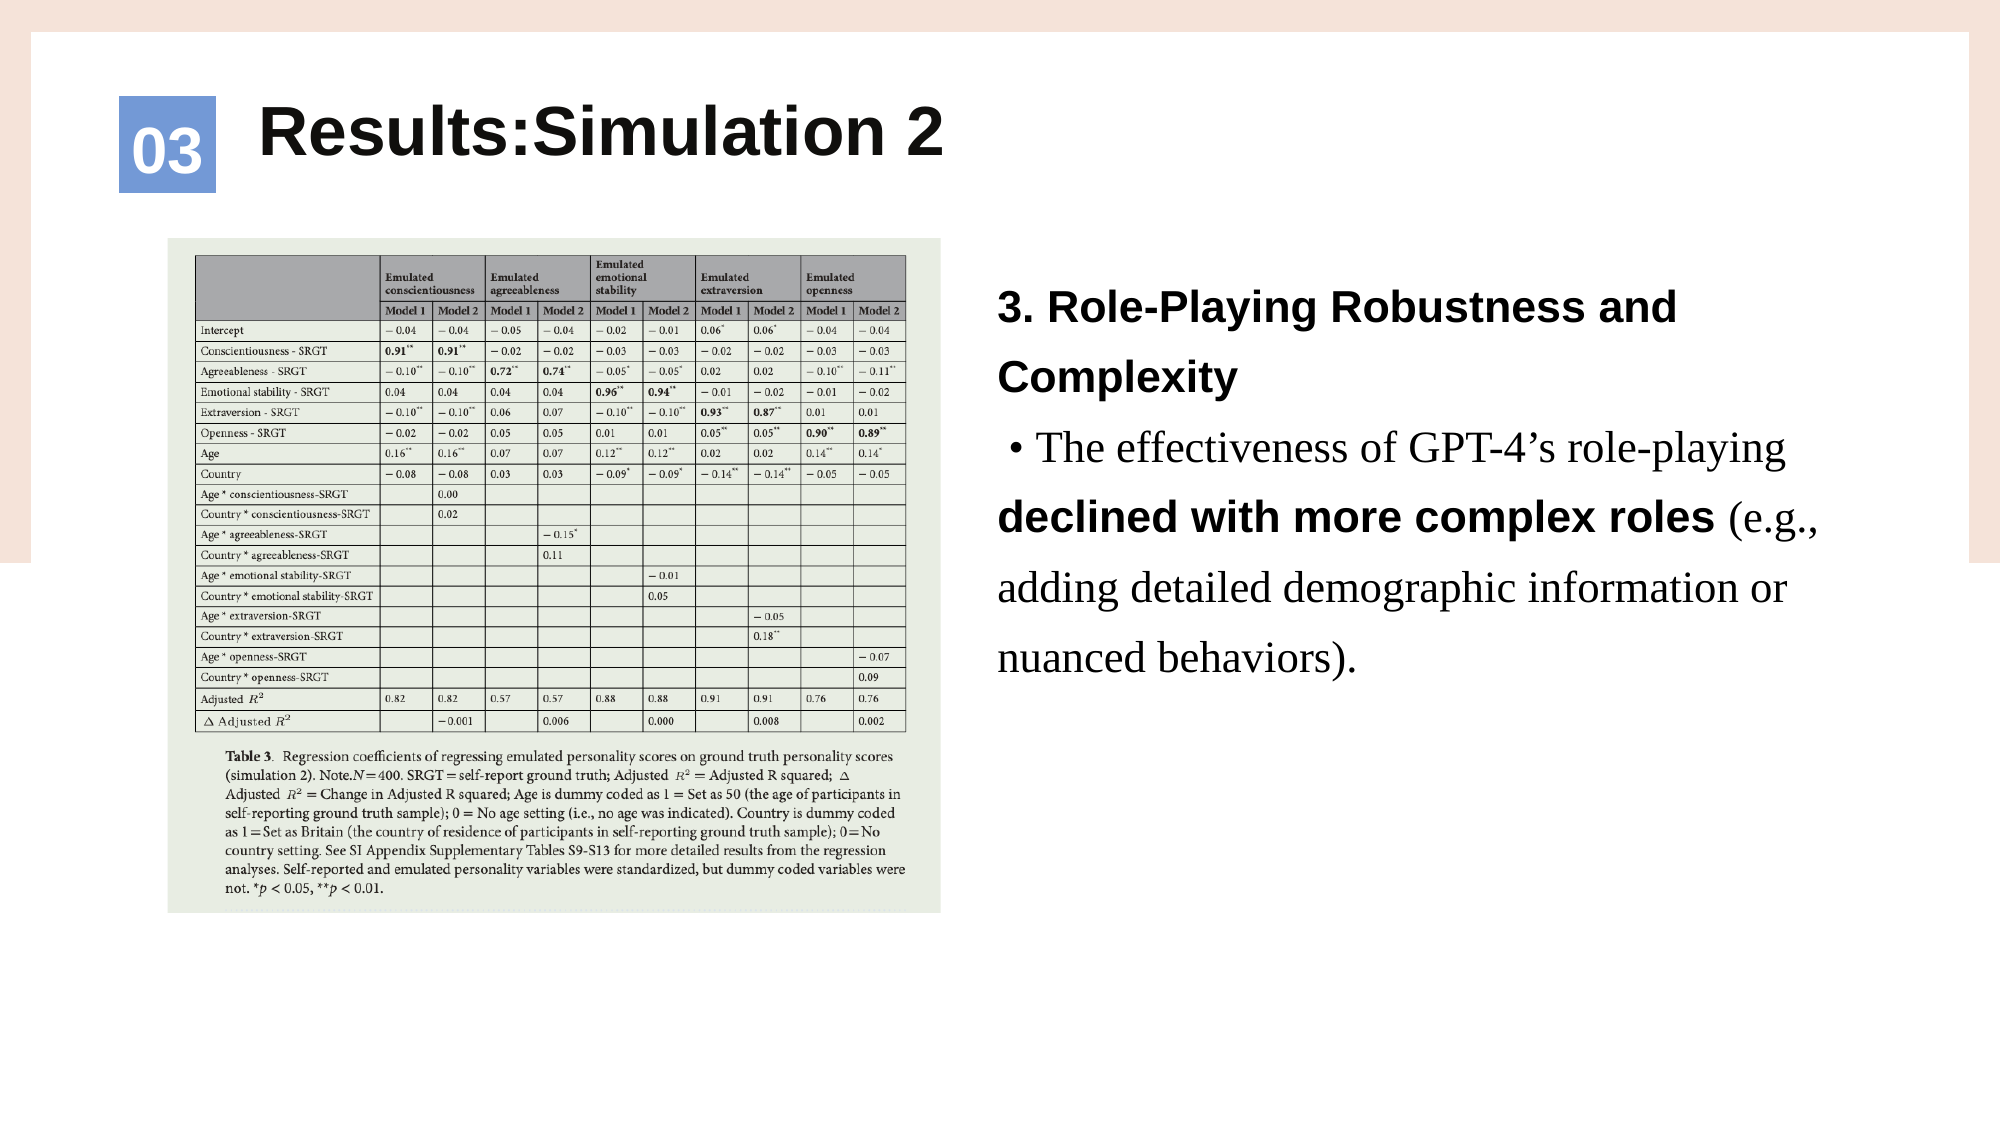

Results:Simulation 2

03

3. Role-Playing Robustness and Complexity
 • The effectiveness of GPT-4’s role-playing declined with more complex roles (e.g., adding detailed demographic information or nuanced behaviors).